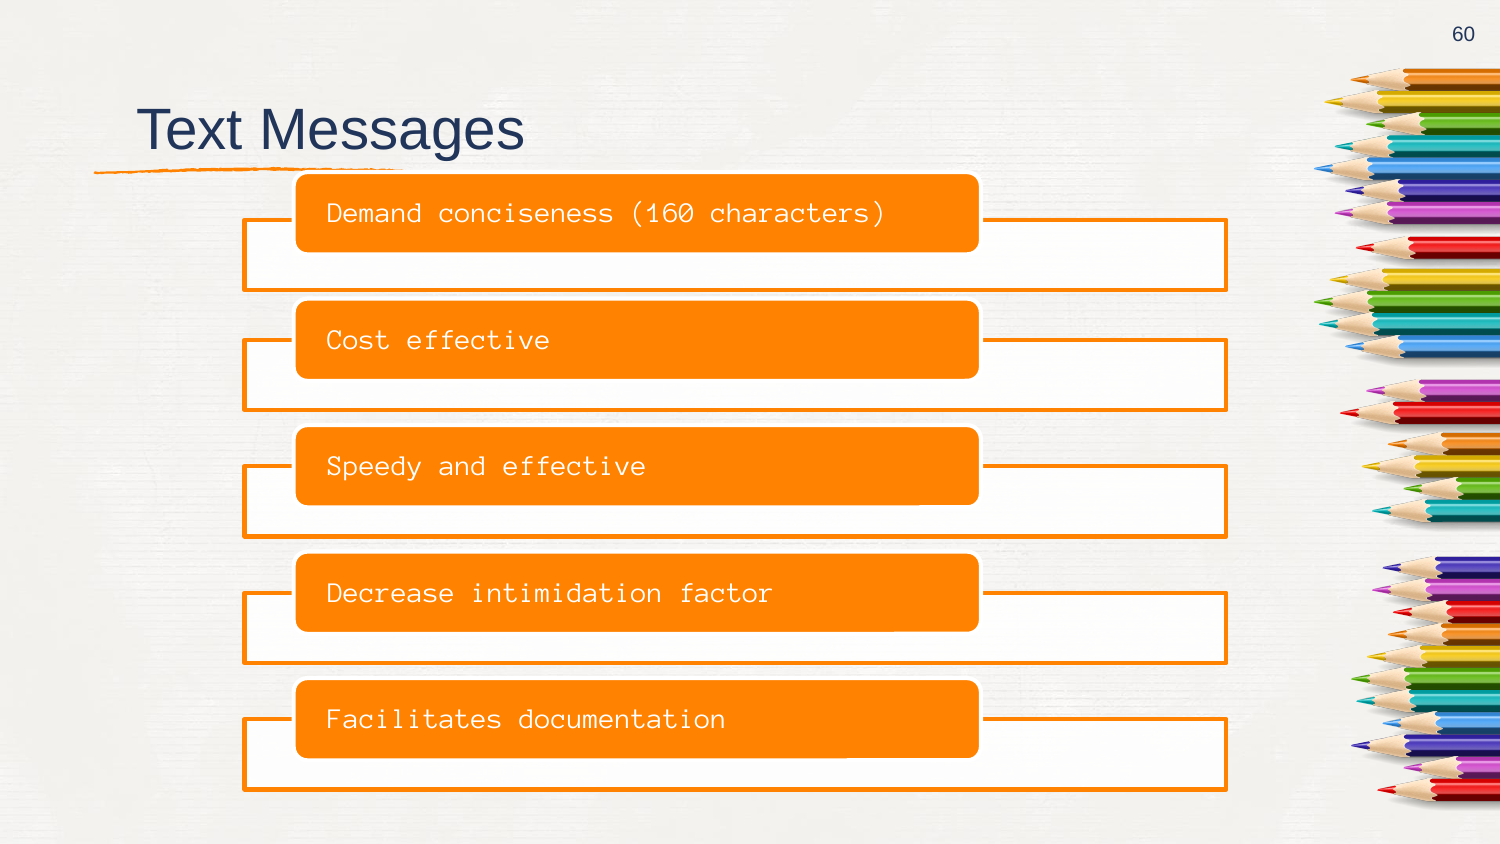

60
# Text Messages
Demand conciseness (160 characters)
Cost effective
Speedy and effective
Decrease intimidation factor
Facilitates documentation